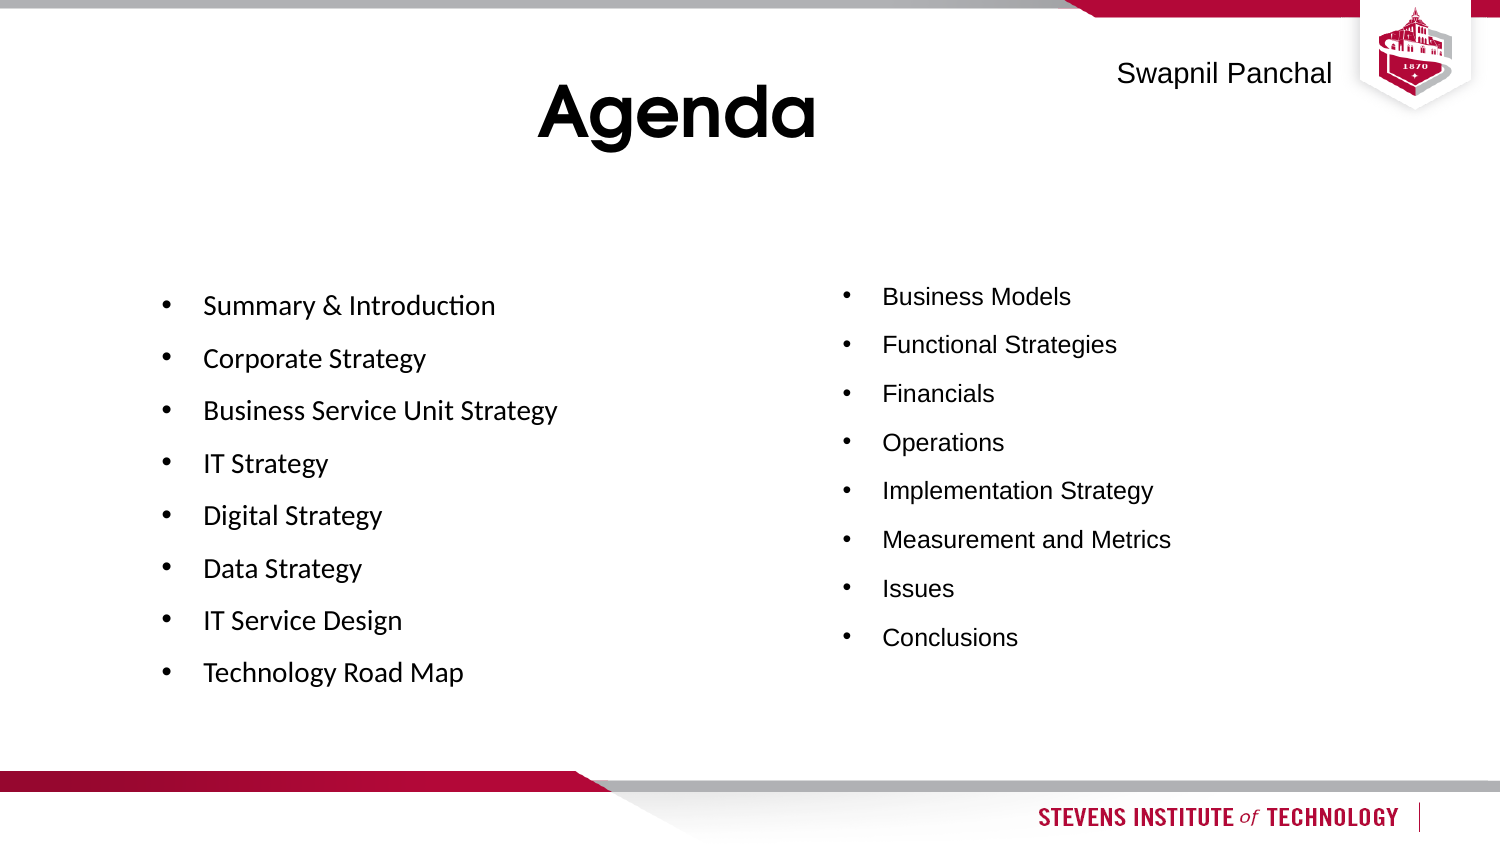

Swapnil Panchal
# Agenda

Business Models
Functional Strategies
Financials
Operations
Implementation Strategy
Measurement and Metrics
Issues
Conclusions
Summary & Introduction
Corporate Strategy
Business Service Unit Strategy
IT Strategy
Digital Strategy
Data Strategy
IT Service Design
Technology Road Map